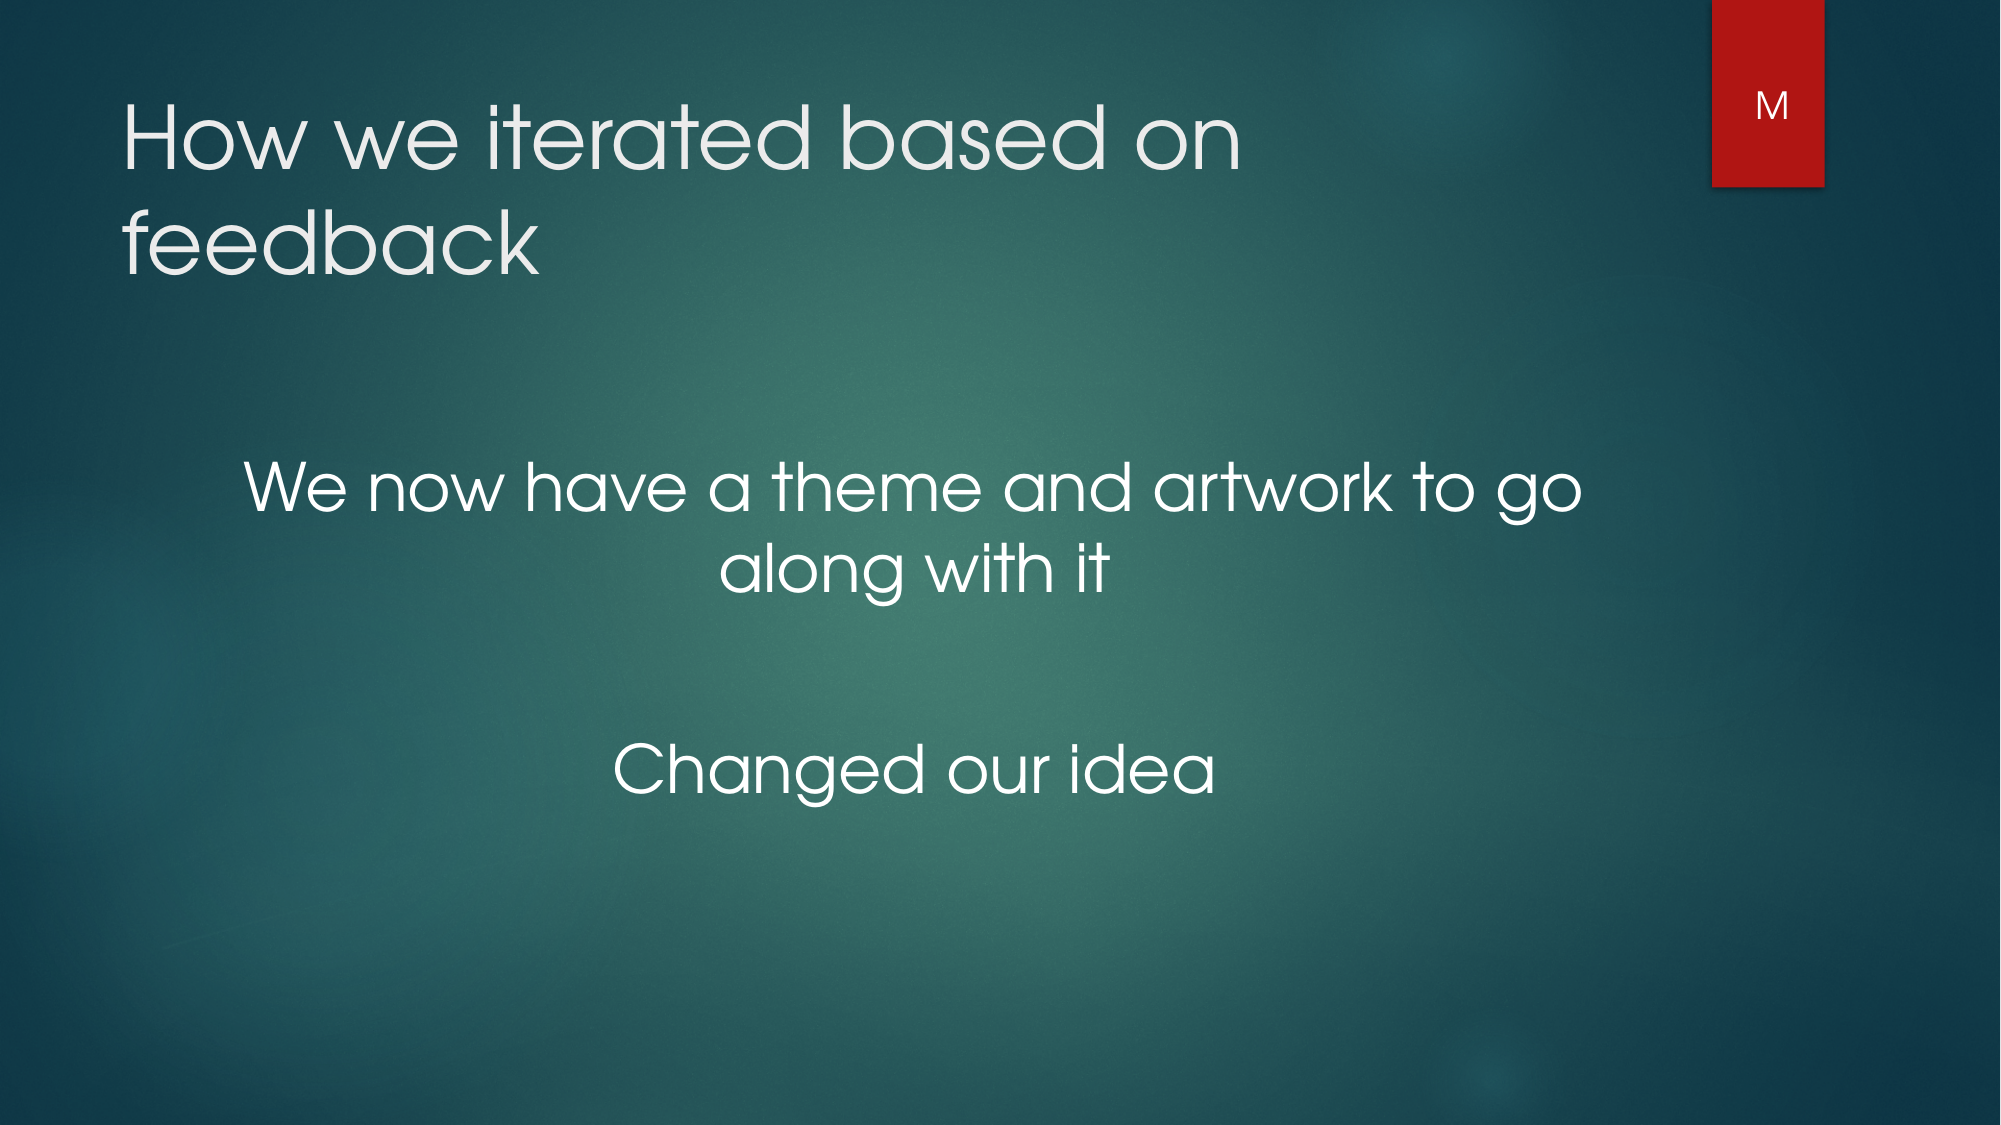

# How we iterated based on feedback
M

We now have a theme and artwork to go along with it

Changed our idea